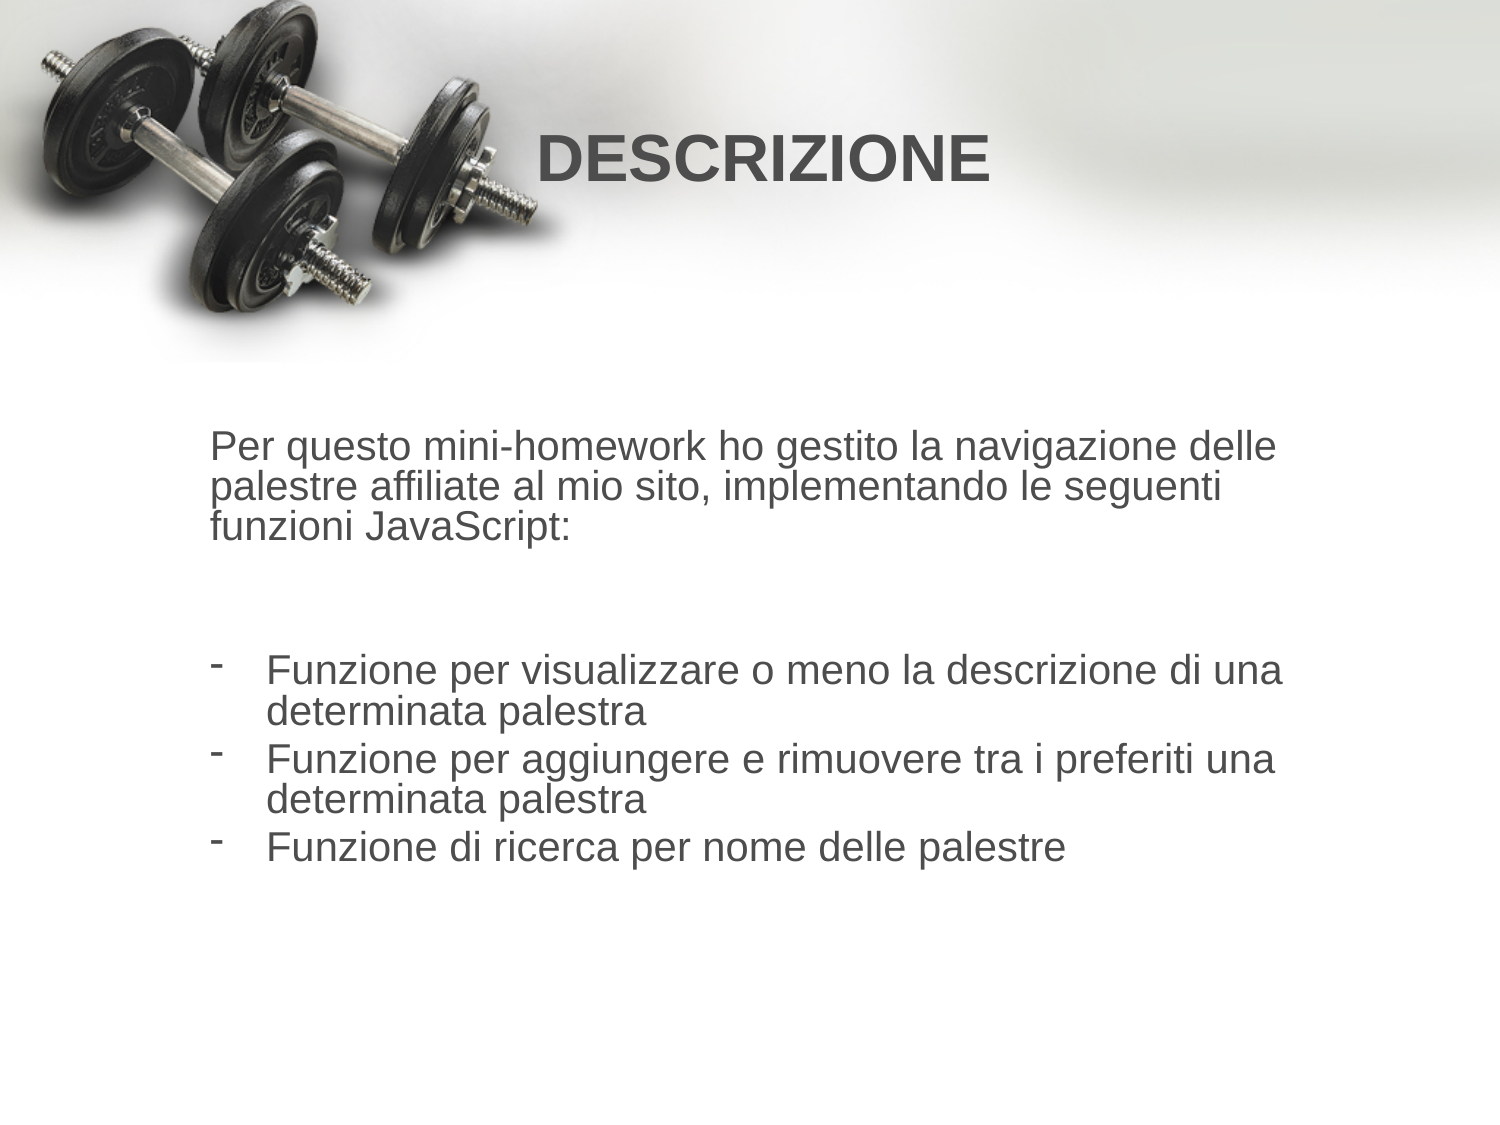

# DESCRIZIONE
Per questo mini-homework ho gestito la navigazione delle palestre affiliate al mio sito, implementando le seguenti funzioni JavaScript:

Funzione per visualizzare o meno la descrizione di una determinata palestra
Funzione per aggiungere e rimuovere tra i preferiti una determinata palestra
Funzione di ricerca per nome delle palestre